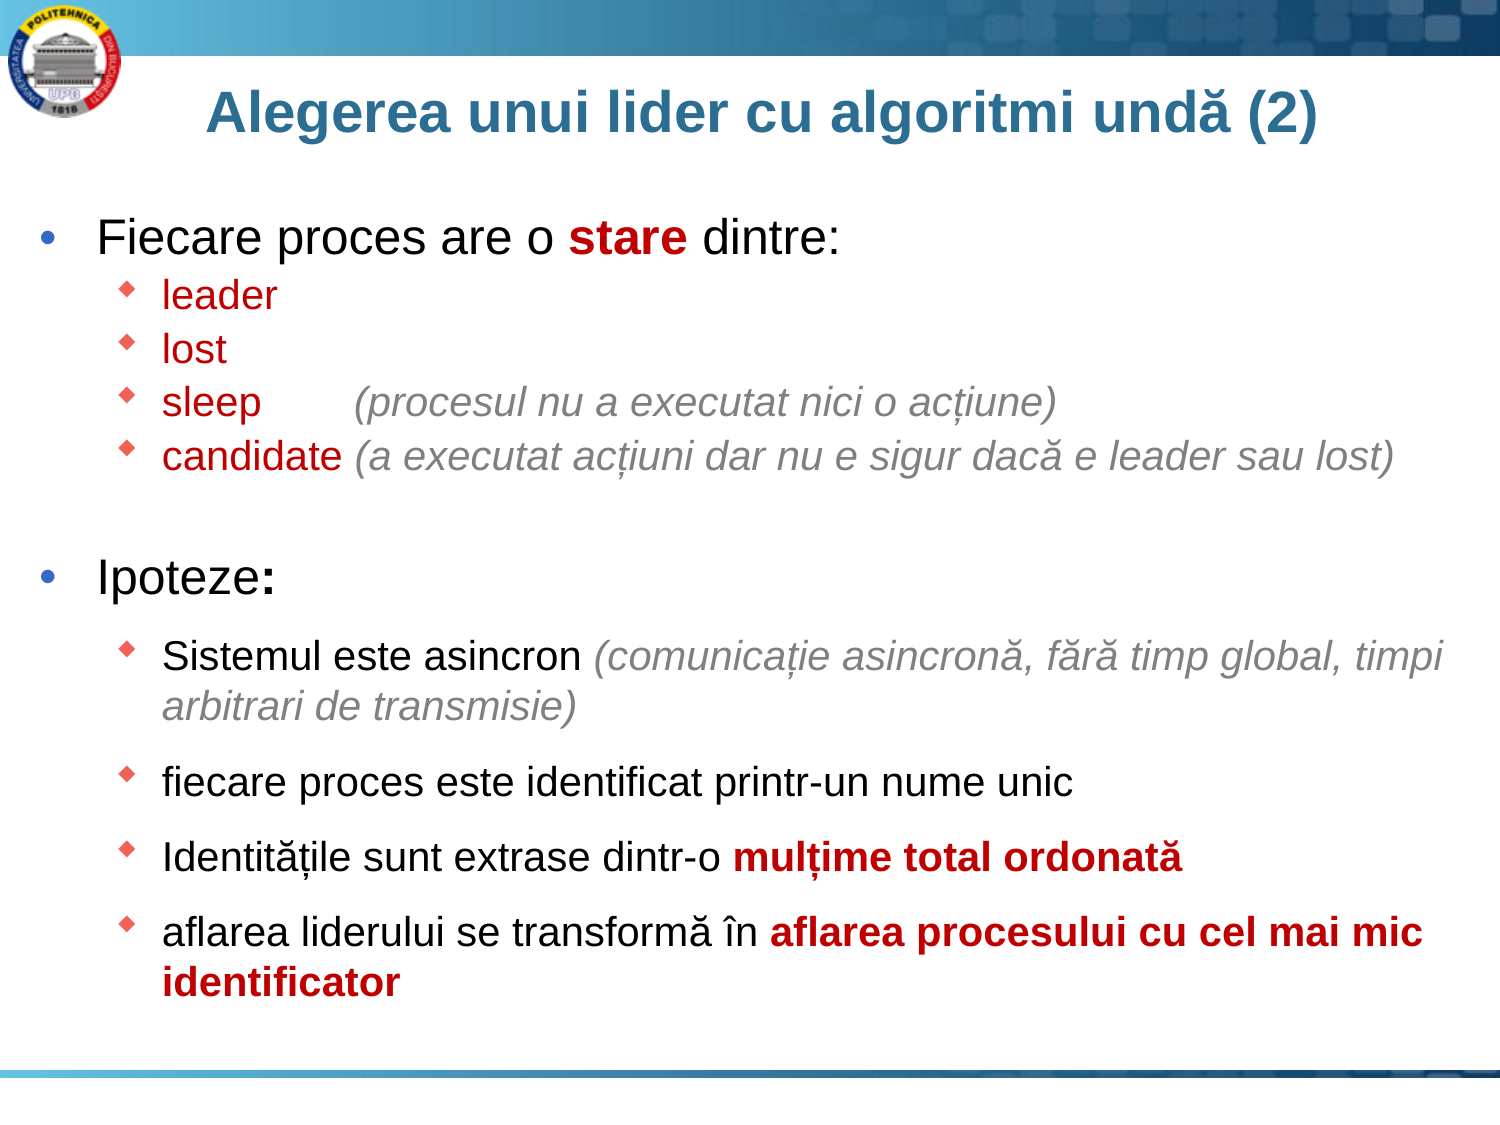

# Alegerea unui lider cu algoritmi undă (2)
Fiecare proces are o stare dintre:
leader
lost
sleep        (procesul nu a executat nici o acțiune)
candidate (a executat acțiuni dar nu e sigur dacă e leader sau lost)

Ipoteze:
Sistemul este asincron (comunicație asincronă, fără timp global, timpi arbitrari de transmisie)
fiecare proces este identificat printr-un nume unic
Identitățile sunt extrase dintr-o mulțime total ordonată
aflarea liderului se transformă în aflarea procesului cu cel mai mic identificator